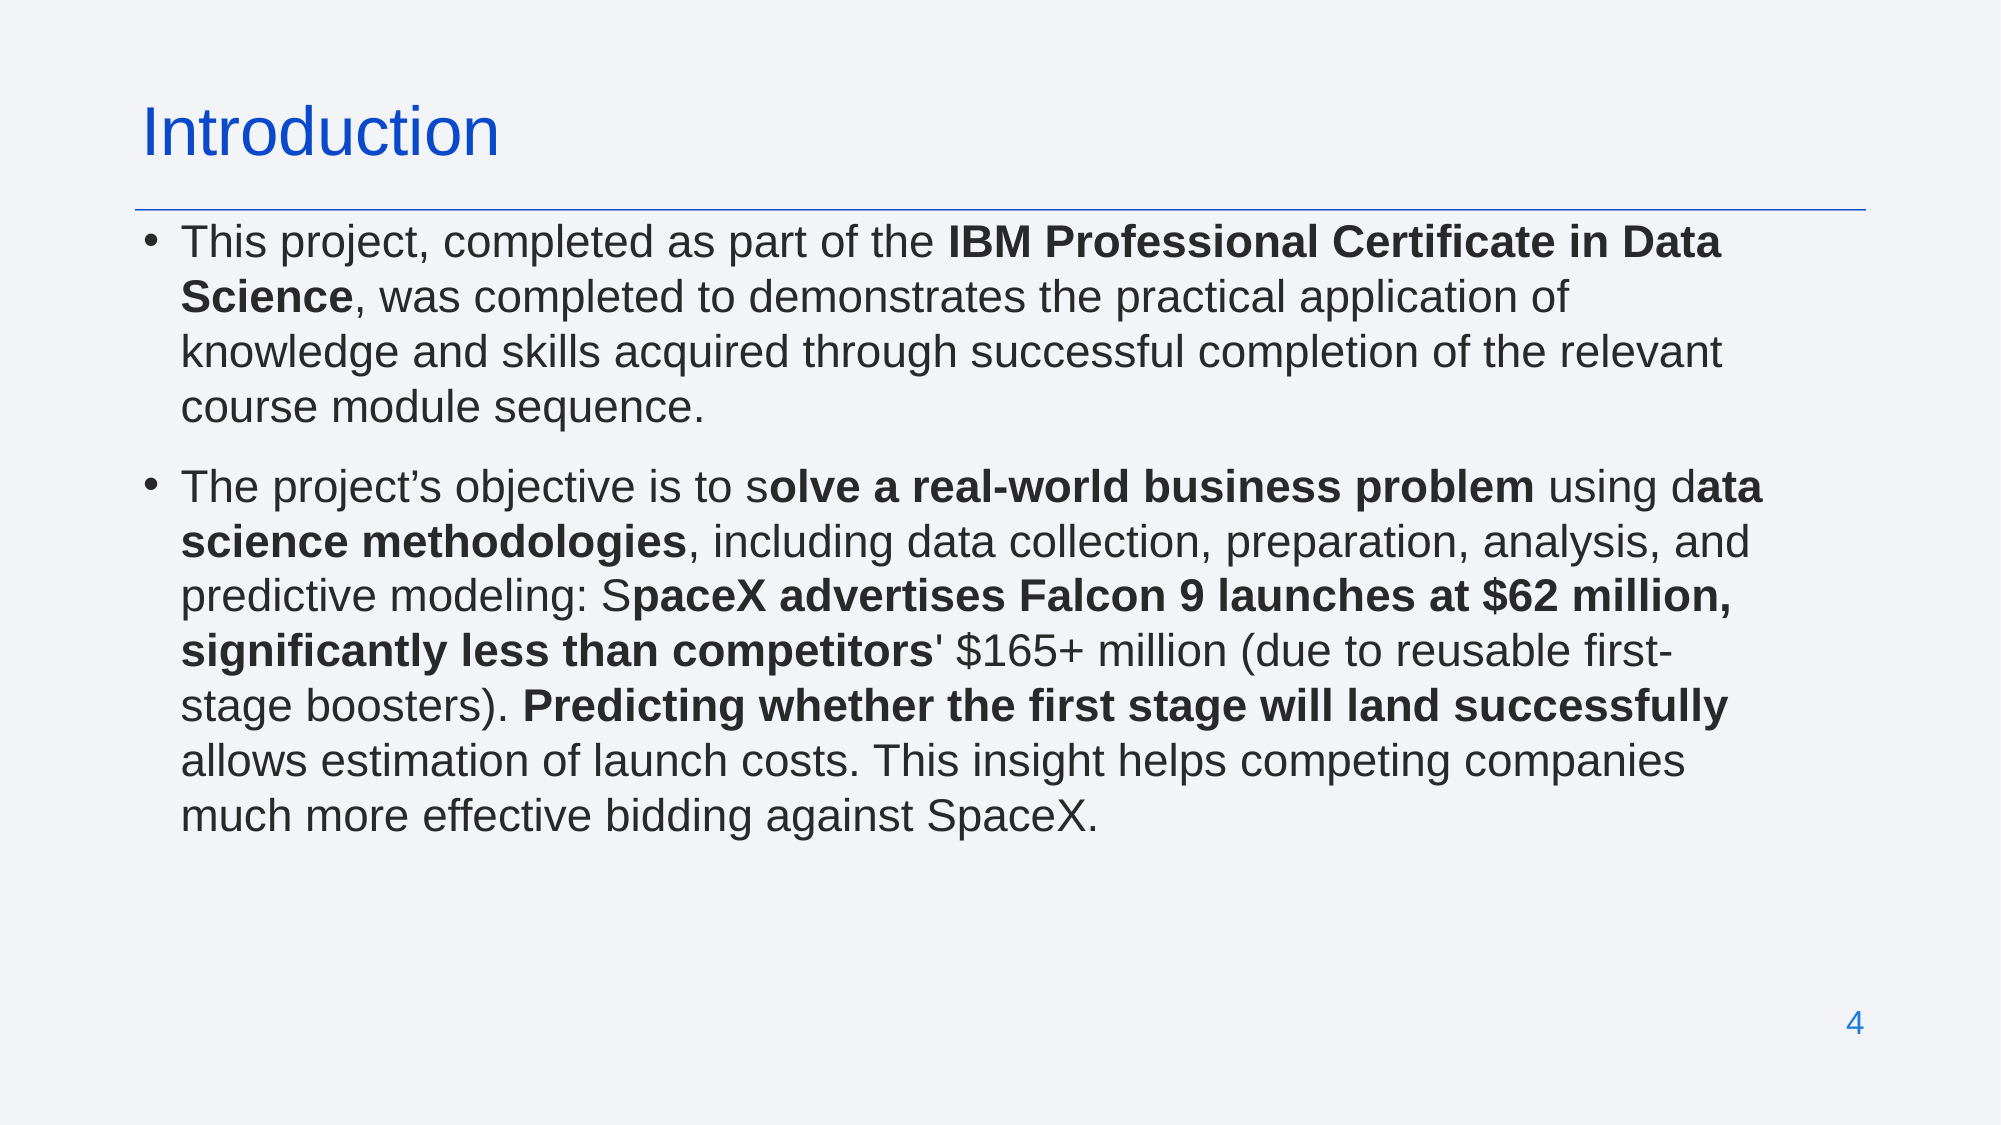

Introduction
This project, completed as part of the IBM Professional Certificate in Data Science, was completed to demonstrates the practical application of knowledge and skills acquired through successful completion of the relevant course module sequence.
The project’s objective is to solve a real-world business problem using data science methodologies, including data collection, preparation, analysis, and predictive modeling: SpaceX advertises Falcon 9 launches at $62 million, significantly less than competitors' $165+ million (due to reusable first-stage boosters). Predicting whether the first stage will land successfully allows estimation of launch costs. This insight helps competing companies much more effective bidding against SpaceX.
4